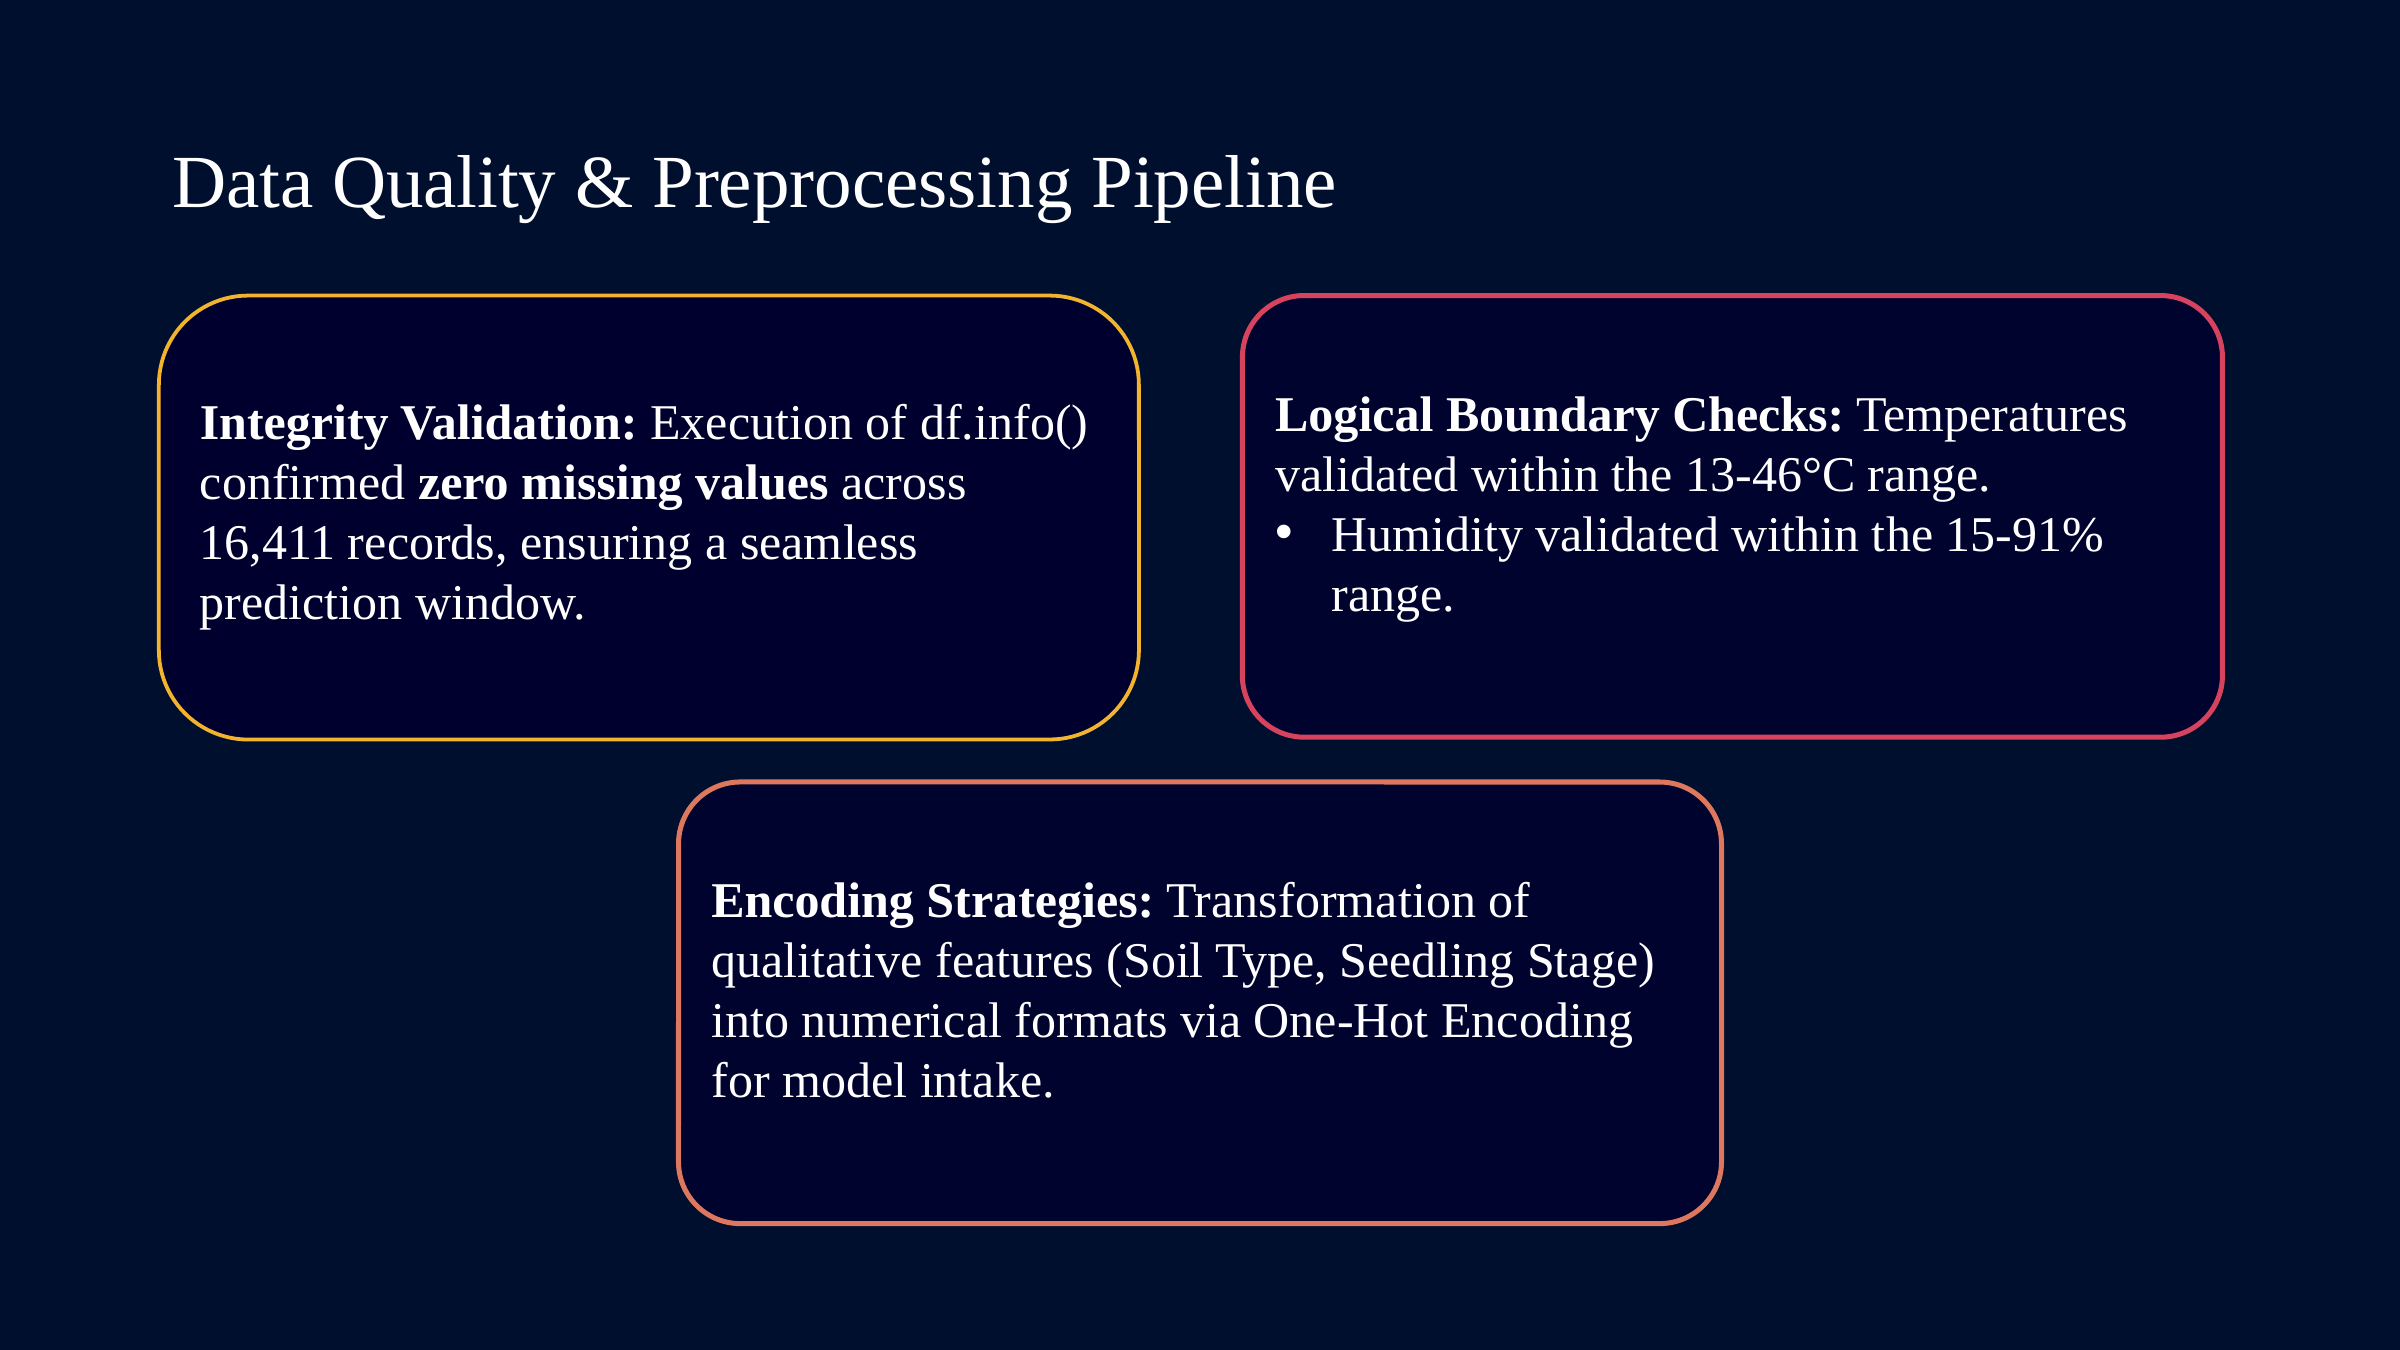

Data Quality & Preprocessing Pipeline

Integrity Validation: Execution of df.info()
confirmed zero missing values across 16,411 records, ensuring a seamless prediction window.

Logical Boundary Checks: Temperatures validated within the 13-46°C range.
Humidity validated within the 15-91% range.

Encoding Strategies: Transformation of qualitative features (Soil Type, Seedling Stage) into numerical formats via One-Hot Encoding for model intake.